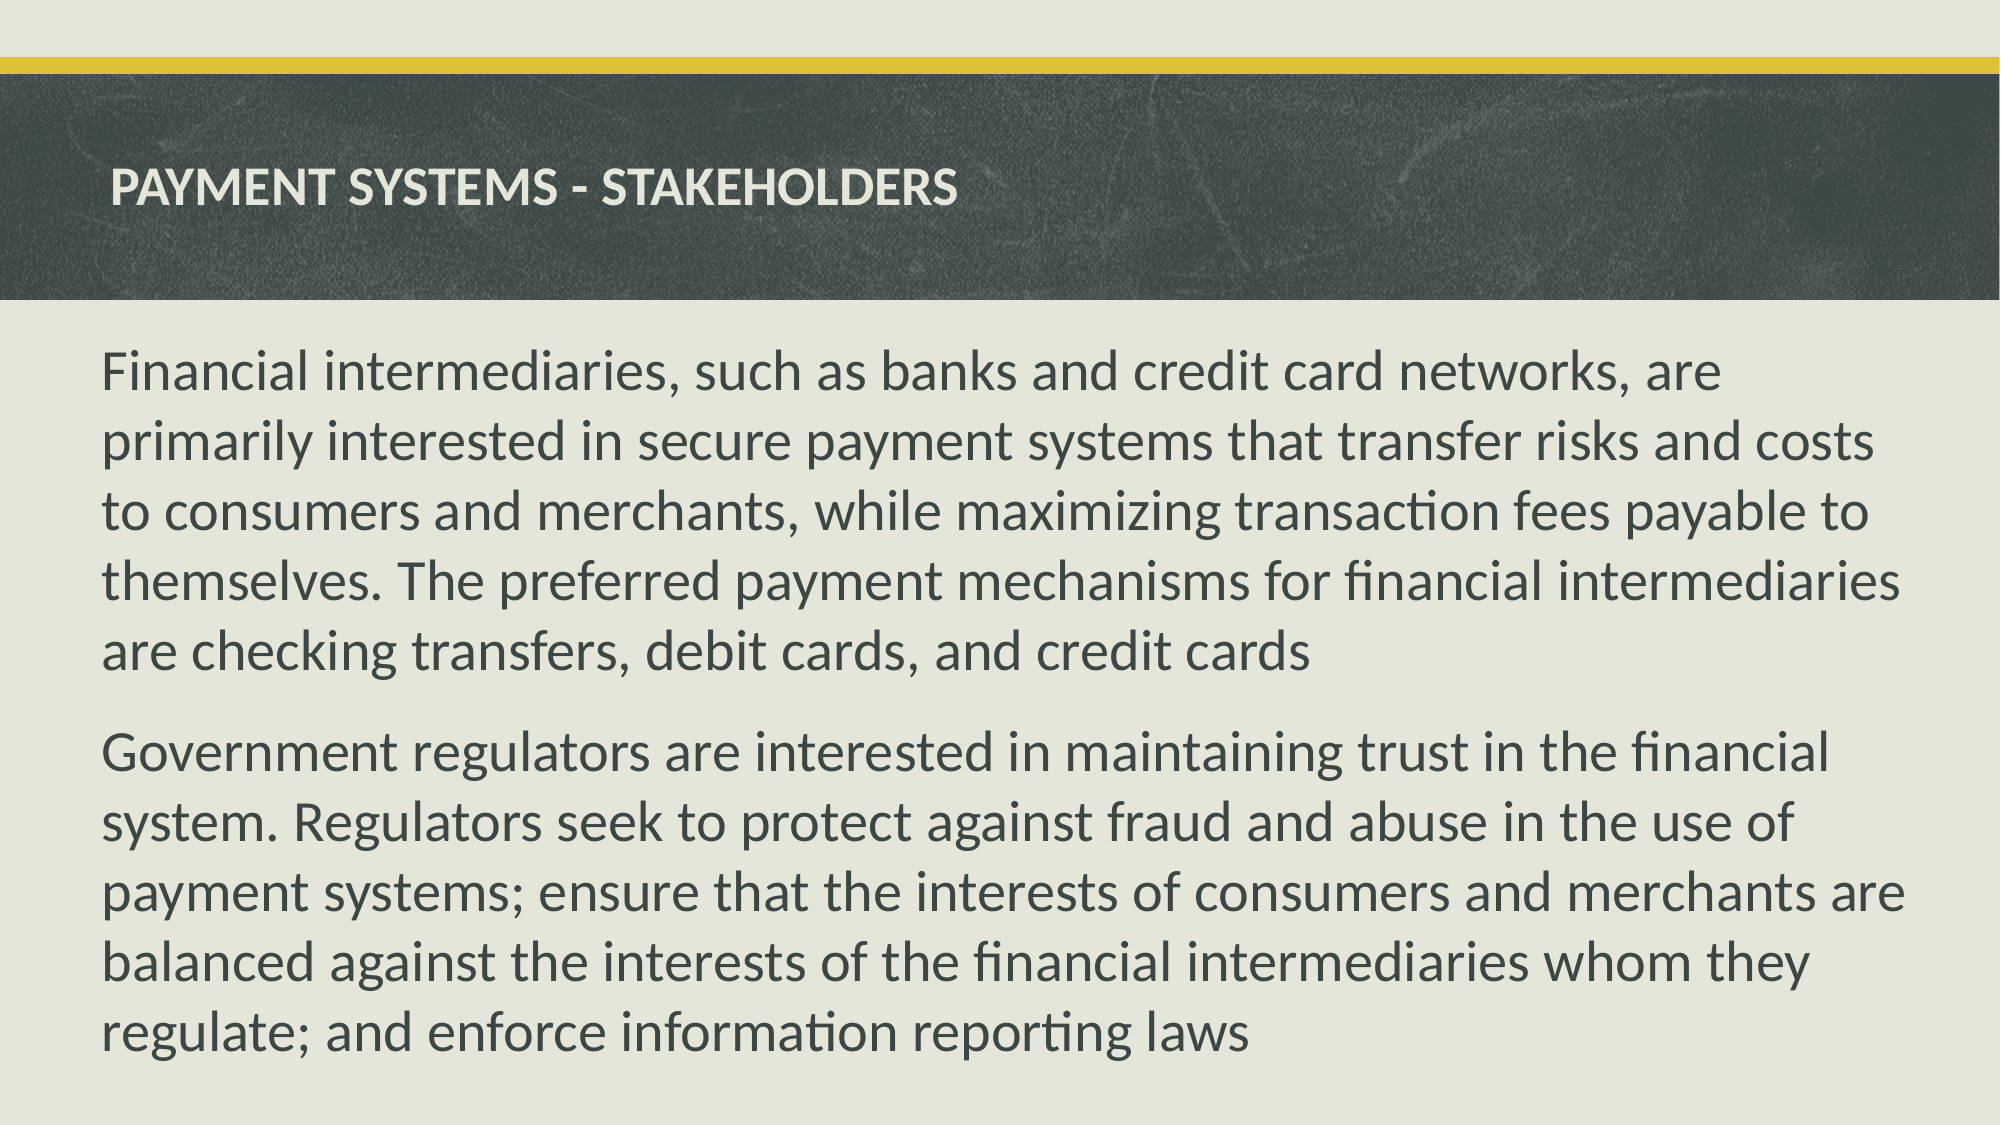

# PAYMENT SYSTEMS - STAKEHOLDERS
Financial intermediaries, such as banks and credit card networks, are primarily interested in secure payment systems that transfer risks and costs to consumers and merchants, while maximizing transaction fees payable to themselves. The preferred payment mechanisms for financial intermediaries are checking transfers, debit cards, and credit cards
Government regulators are interested in maintaining trust in the financial system. Regulators seek to protect against fraud and abuse in the use of payment systems; ensure that the interests of consumers and merchants are balanced against the interests of the financial intermediaries whom they regulate; and enforce information reporting laws